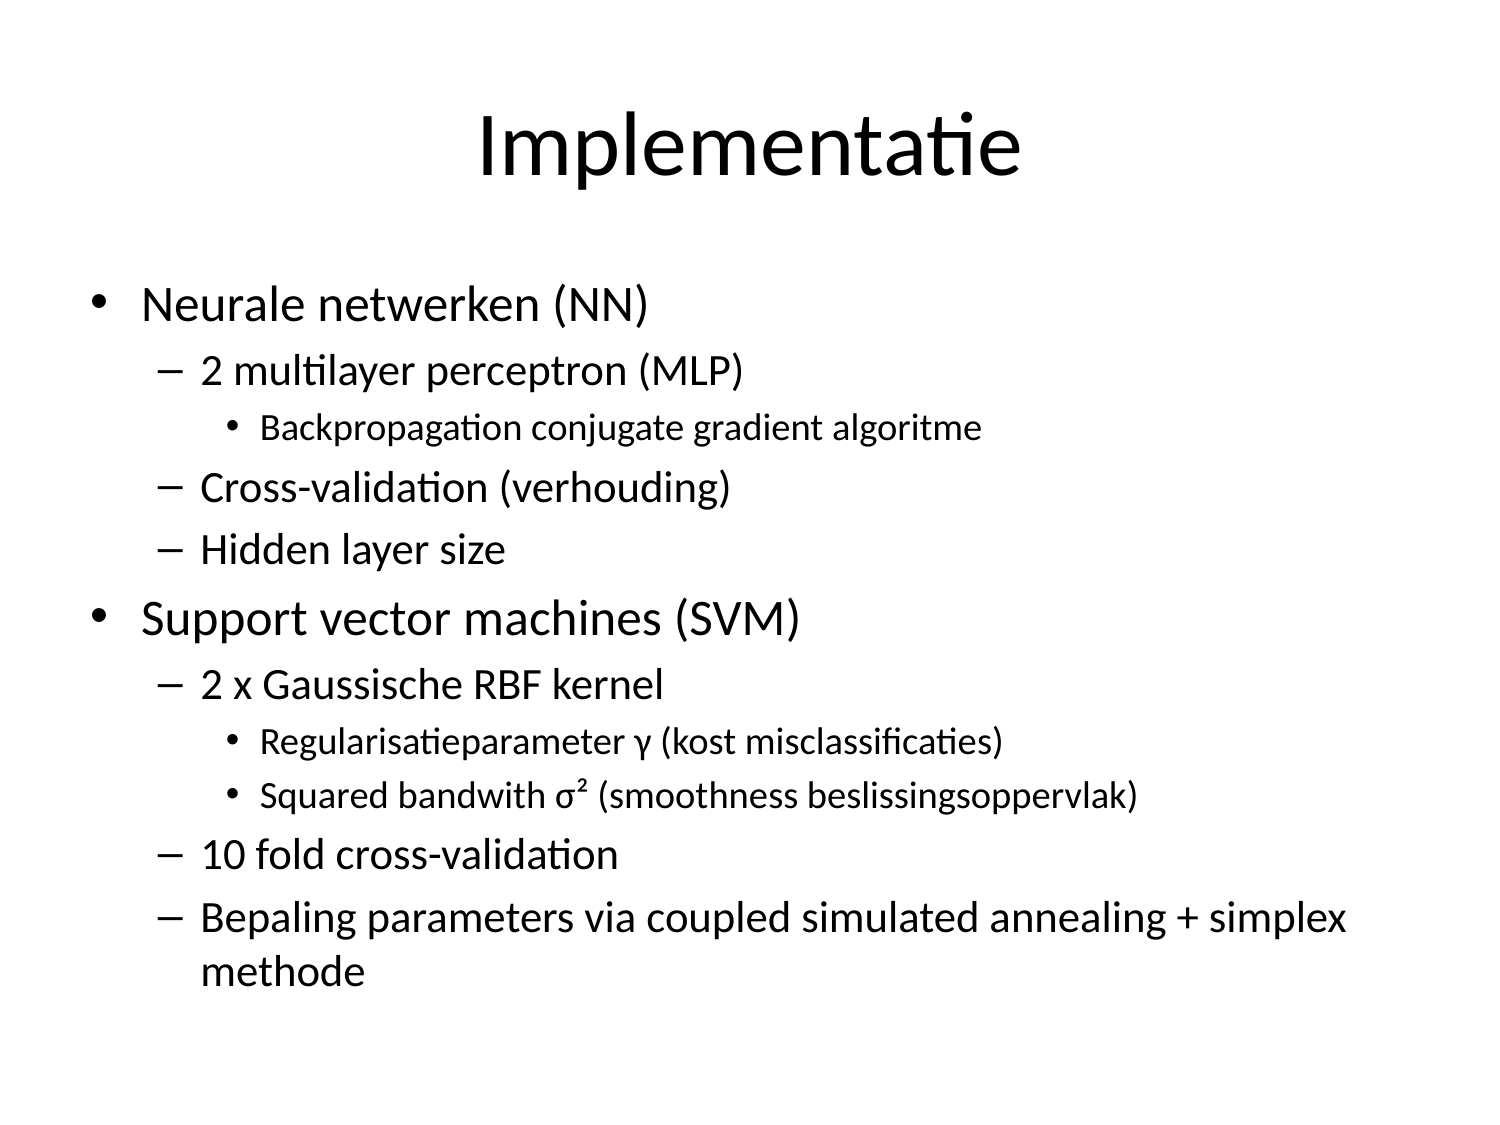

# Implementatie
Neurale netwerken (NN)
2 multilayer perceptron (MLP)
Backpropagation conjugate gradient algoritme
Cross-validation (verhouding)
Hidden layer size
Support vector machines (SVM)
2 x Gaussische RBF kernel
Regularisatieparameter γ (kost misclassificaties)
Squared bandwith σ² (smoothness beslissingsoppervlak)
10 fold cross-validation
Bepaling parameters via coupled simulated annealing + simplex methode